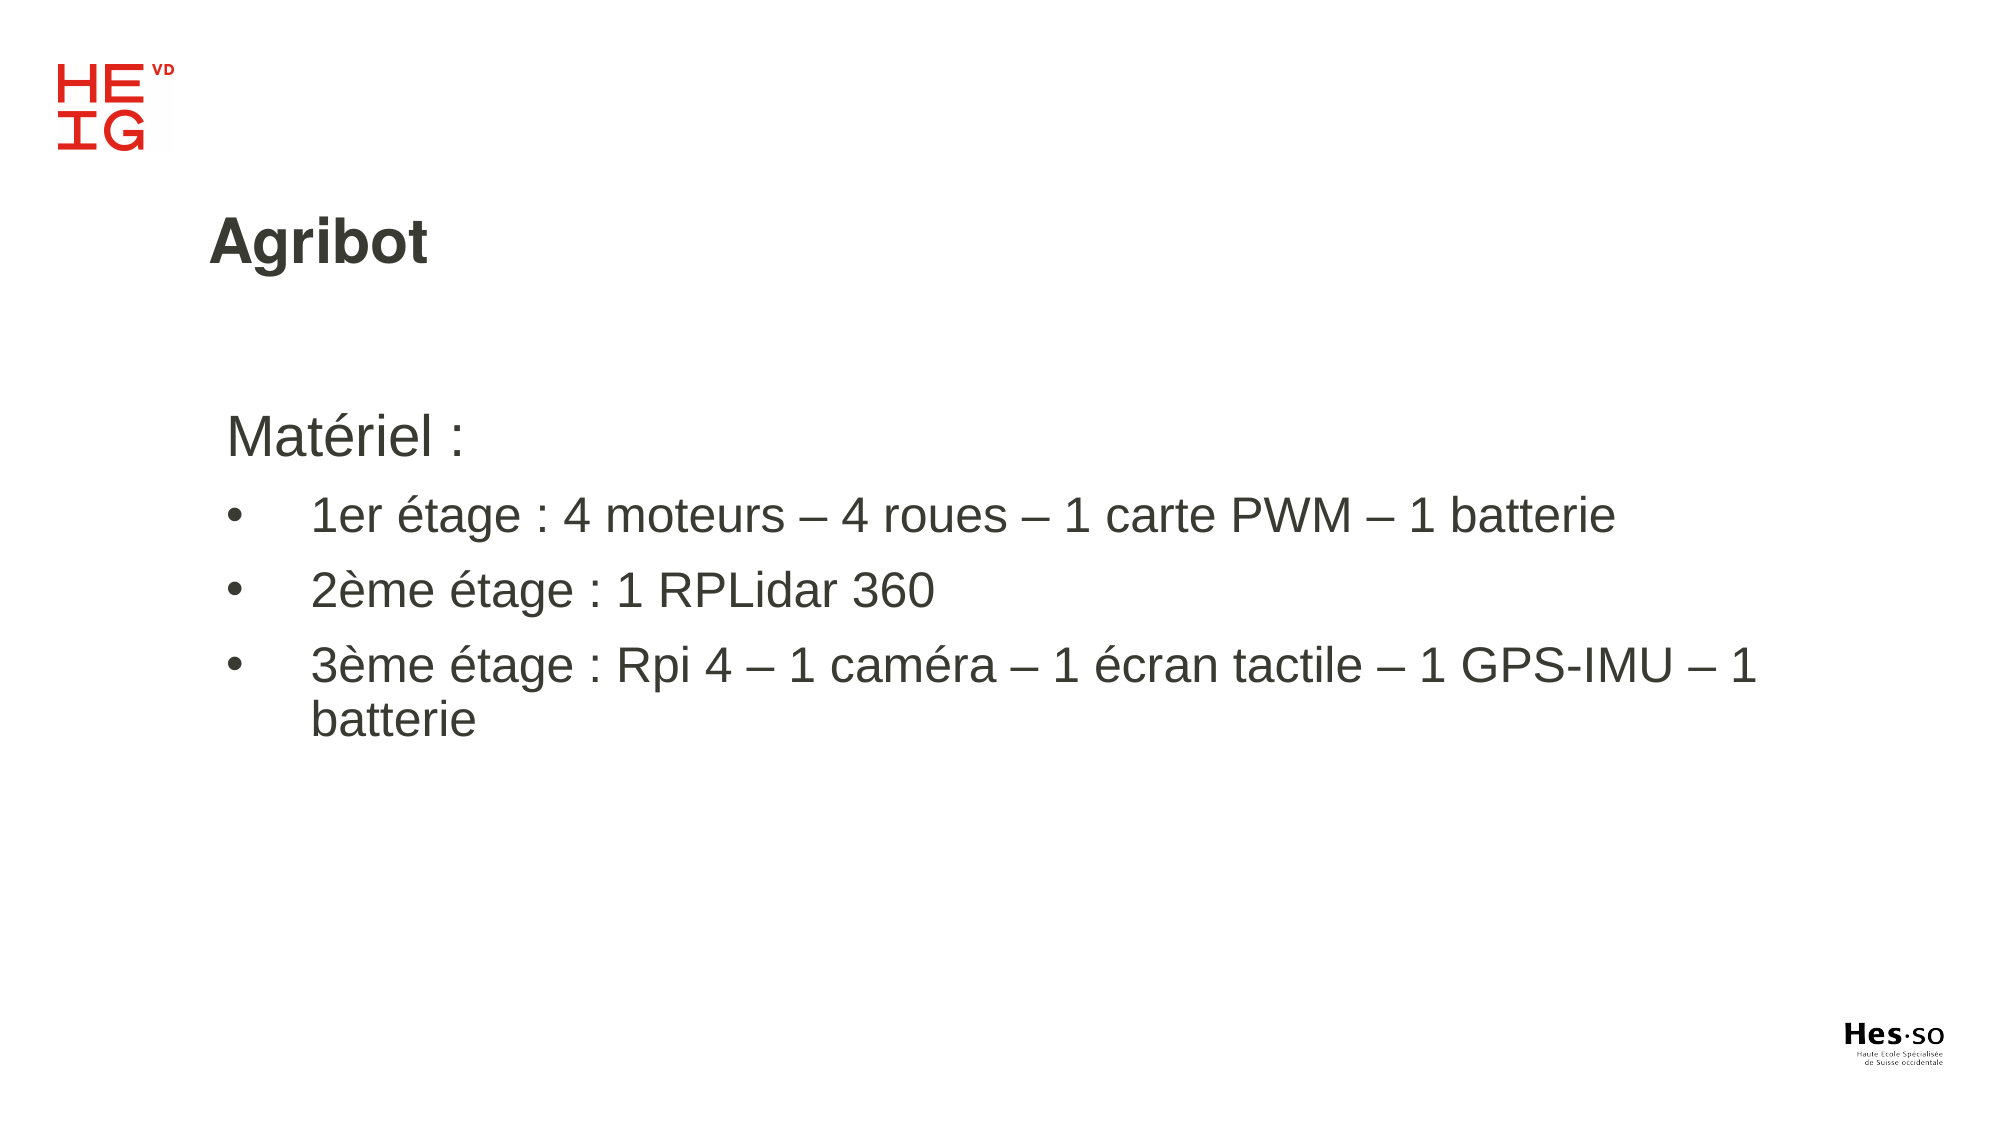

Agribot
Matériel :
1er étage : 4 moteurs – 4 roues – 1 carte PWM – 1 batterie
2ème étage : 1 RPLidar 360
3ème étage : Rpi 4 – 1 caméra – 1 écran tactile – 1 GPS-IMU – 1 batterie